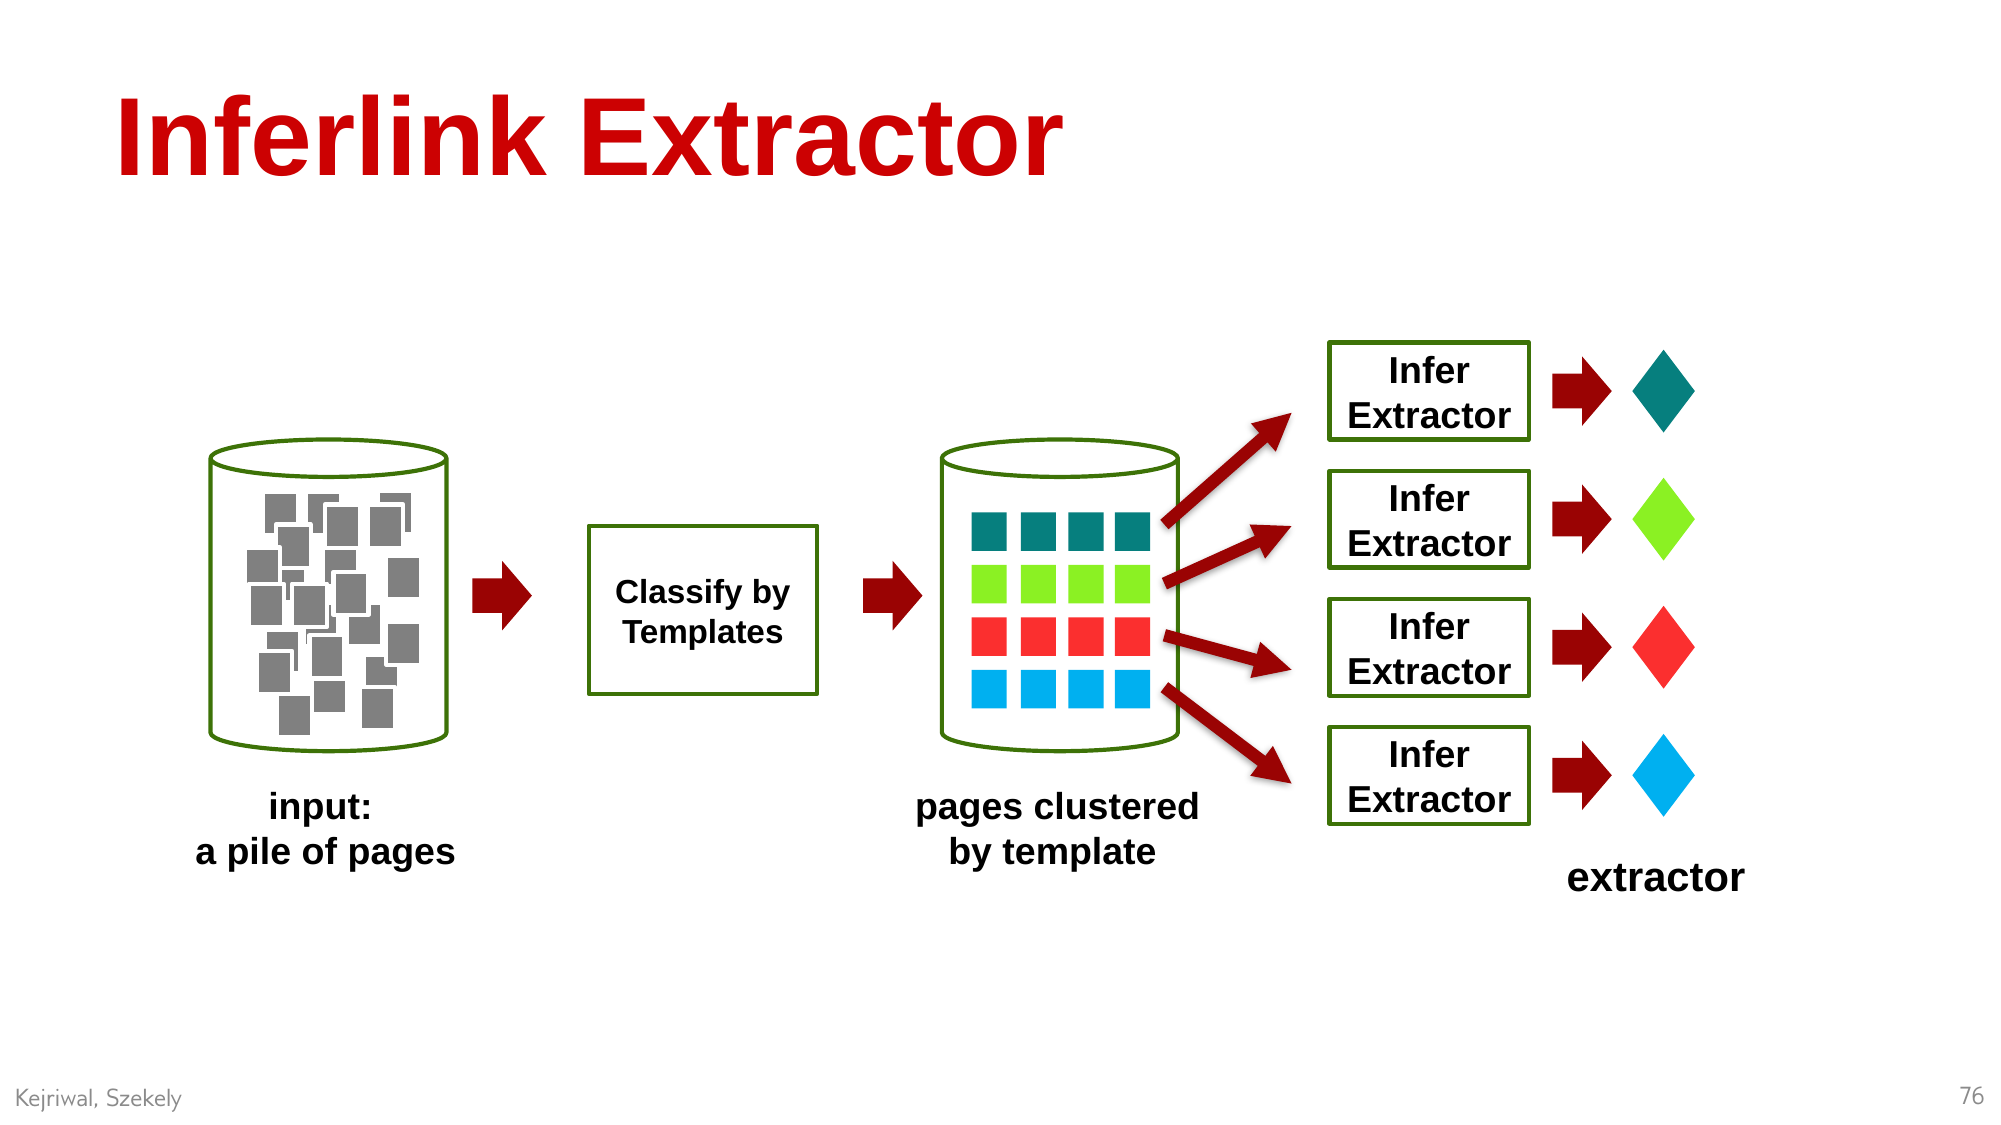

# Inferlink Extractor
Infer
Extractor

Infer
Extractor

Classify by
Templates

Infer
Extractor

Infer
Extractor

input:
a pile of pages
pages clustered
by template
extractor
76
Kejriwal, Szekely